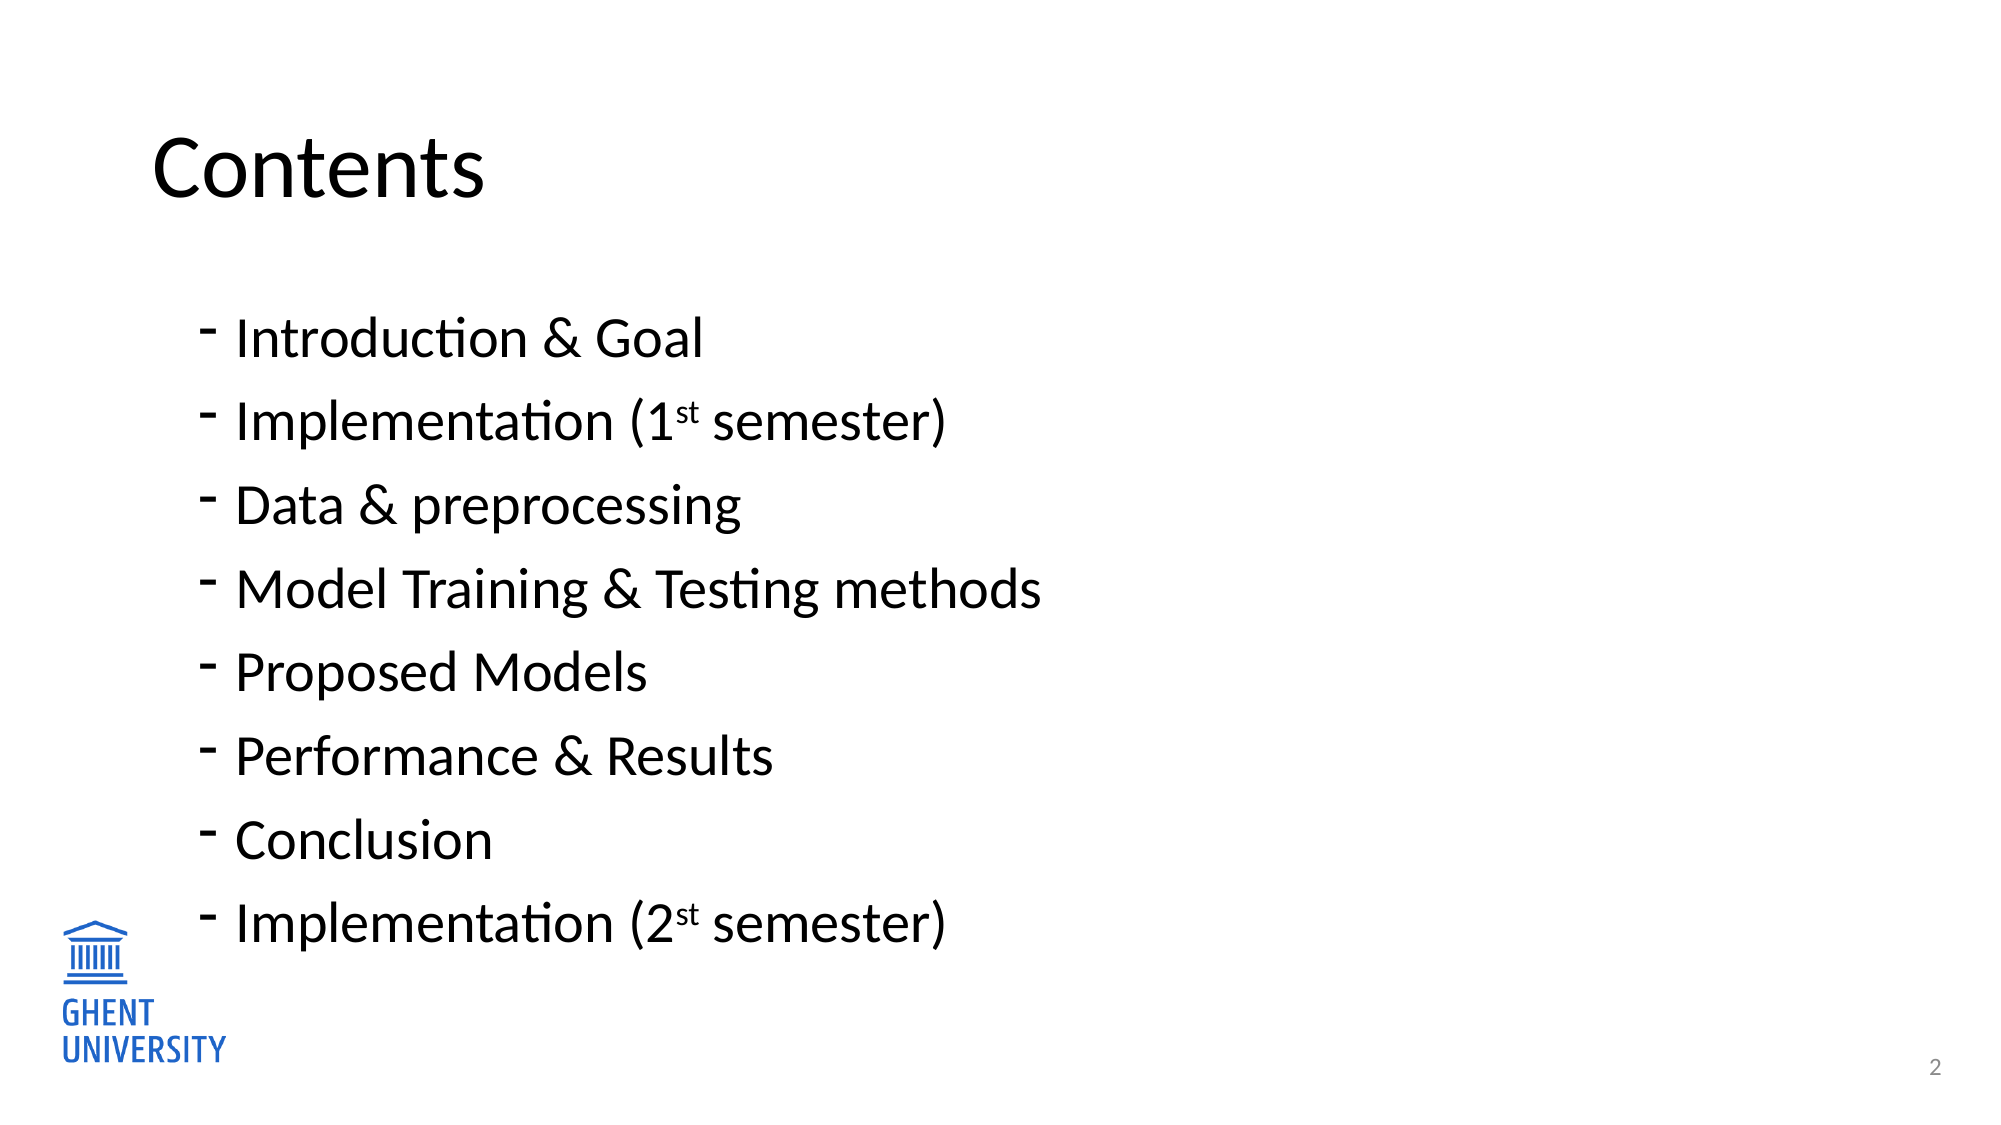

# Contents
Introduction & Goal
Implementation (1st semester)
Data & preprocessing
Model Training & Testing methods
Proposed Models
Performance & Results
Conclusion
Implementation (2st semester)